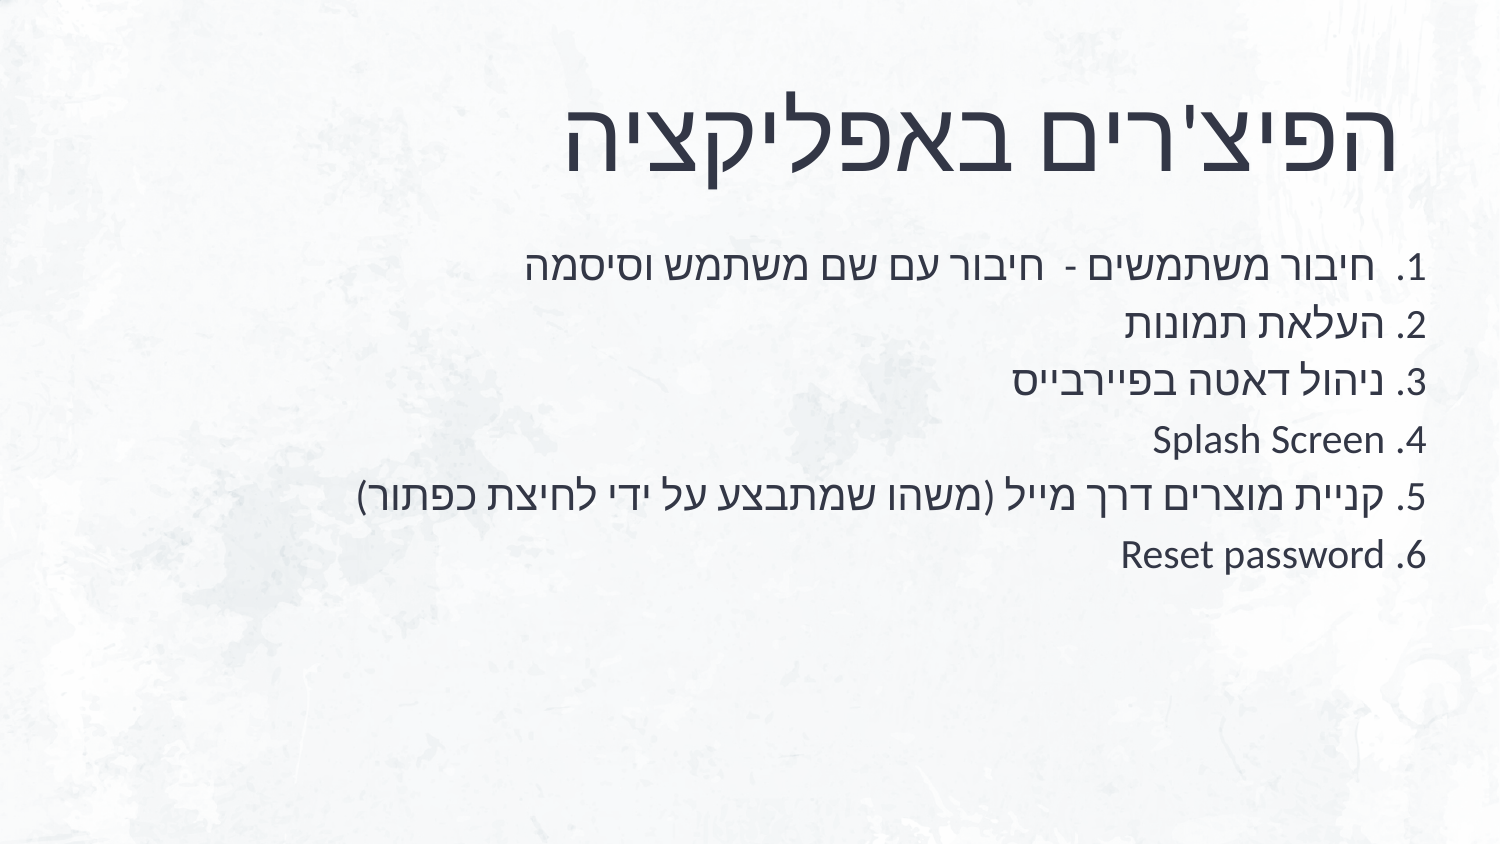

# הפיצ'רים באפליקציה
1.  חיבור משתמשים -  חיבור עם שם משתמש וסיסמה
2. העלאת תמונות
3. ניהול דאטה בפיירבייס
4. Splash Screen
5. קניית מוצרים דרך מייל (משהו שמתבצע על ידי לחיצת כפתור)
6. Reset password